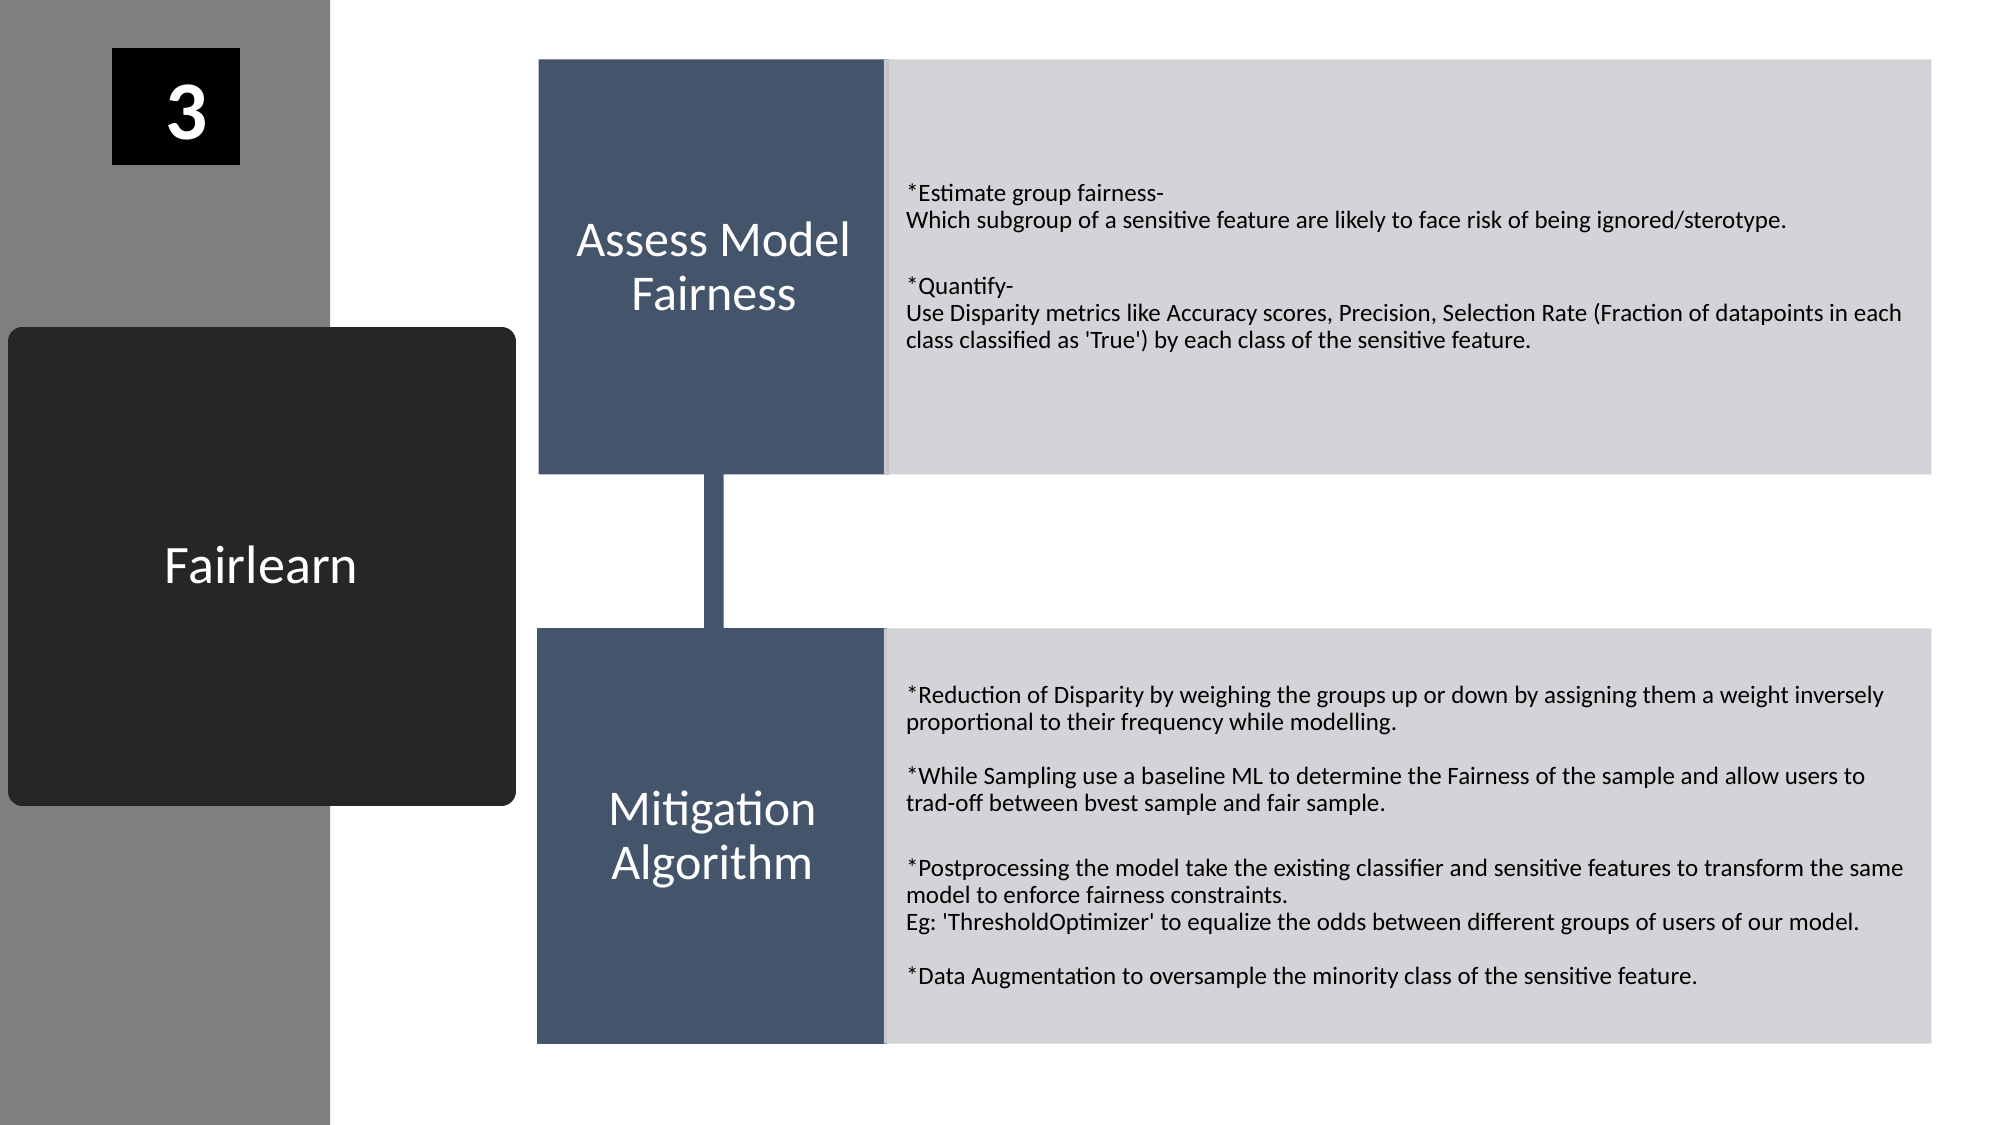

3
Mitigation Algorithm
*Reduction of Disparity by weighing the groups up or down by assigning them a weight inversely proportional to their frequency while modelling. 
*While Sampling use a baseline ML to determine the Fairness of the sample and allow users to trad-off between bvest sample and fair sample.
*Postprocessing the model take the existing classifier and sensitive features to transform the same model to enforce fairness constraints. 
Eg: 'ThresholdOptimizer' to equalize the odds between different groups of users of our model.
*Data Augmentation to oversample the minority class of the sensitive feature.
Assess Model Fairness
*Estimate group fairness-
Which subgroup of a sensitive feature are likely to face risk of being ignored/sterotype.
*Quantify-
Use Disparity metrics like Accuracy scores, Precision, Selection Rate (Fraction of datapoints in each class classified as 'True') by each class of the sensitive feature.
# Fairlearn